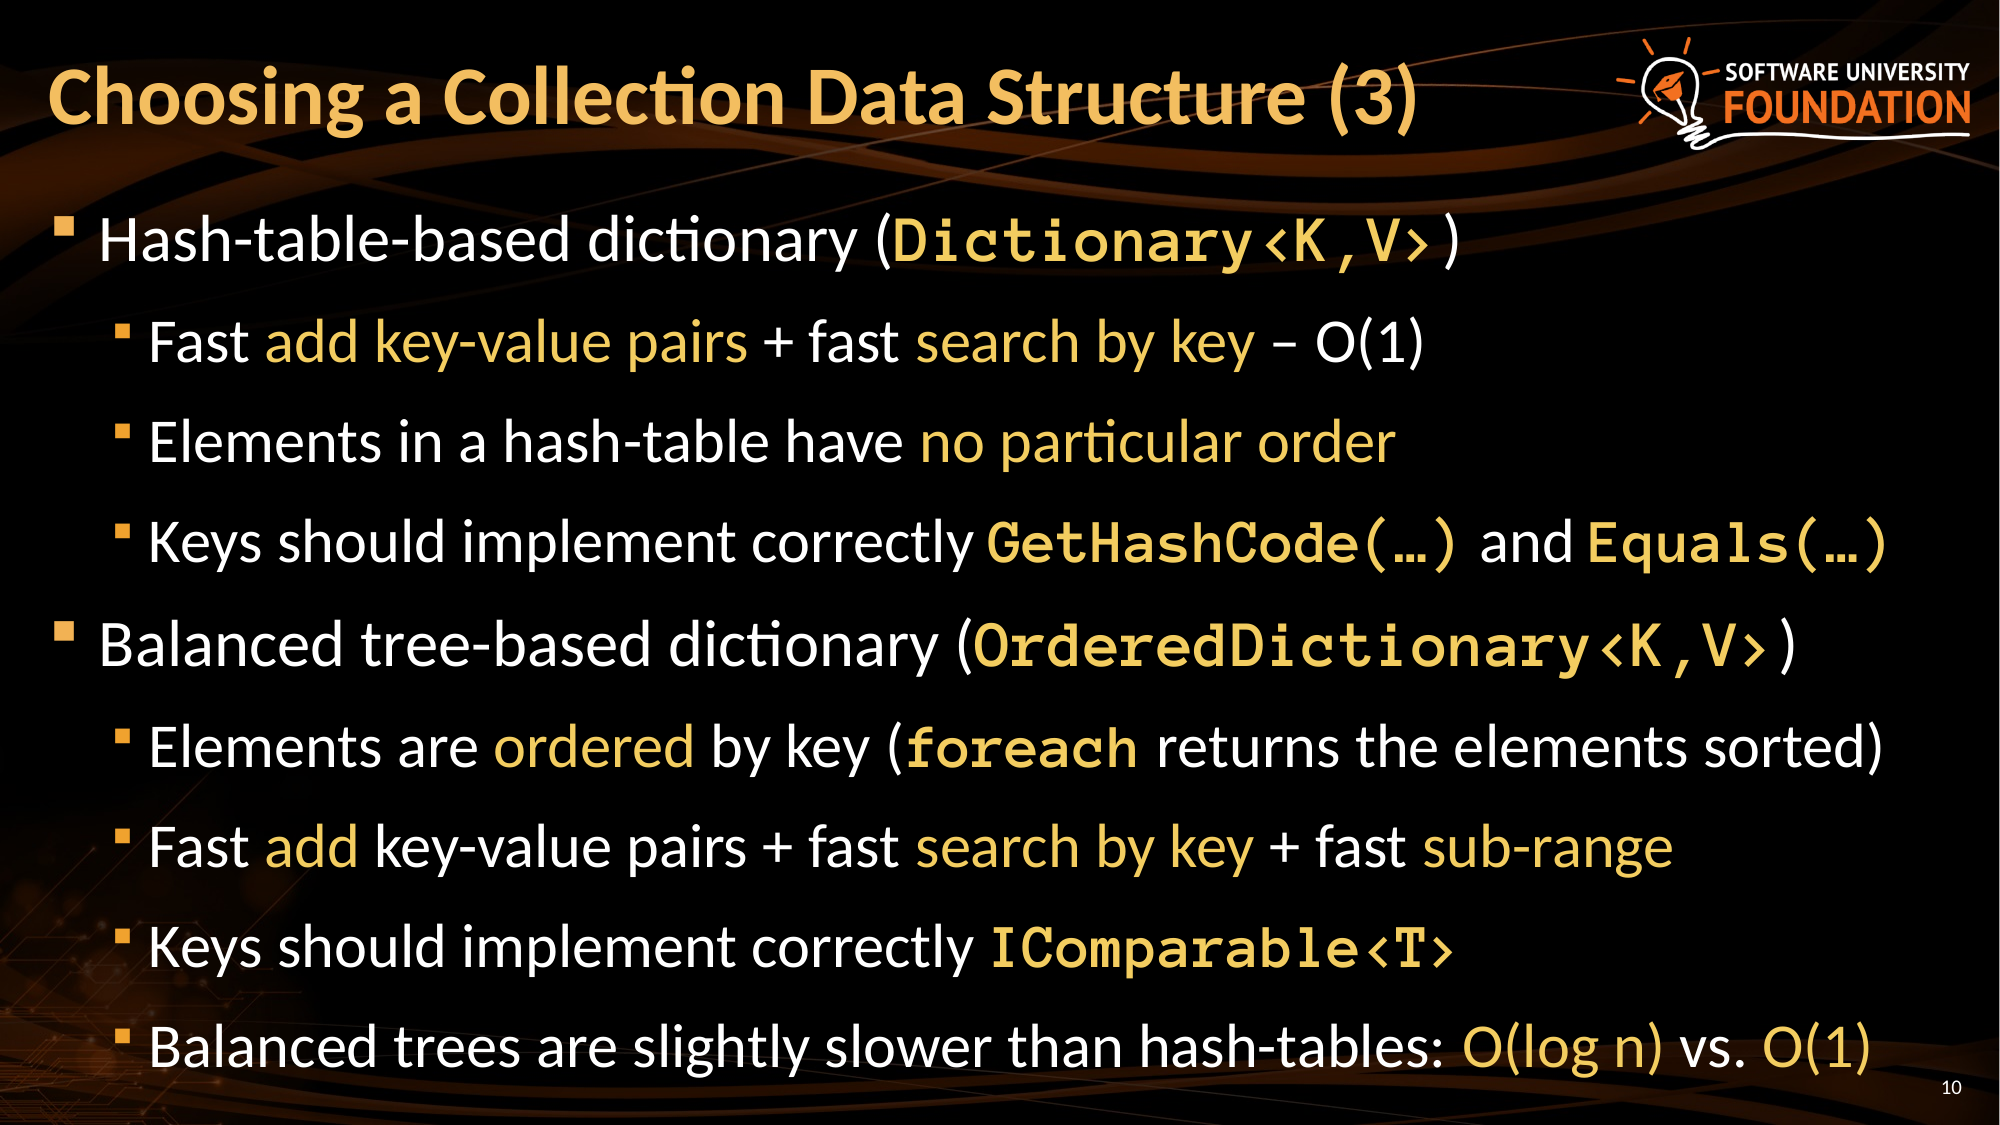

# Choosing a Collection Data Structure (3)
Hash-table-based dictionary (Dictionary<K,V>)
Fast add key-value pairs + fast search by key – O(1)
Elements in a hash-table have no particular order
Keys should implement correctly GetHashCode(…) and Equals(…)
Balanced tree-based dictionary (OrderedDictionary<K,V>)
Elements are ordered by key (foreach returns the elements sorted)
Fast add key-value pairs + fast search by key + fast sub-range
Keys should implement correctly IComparable<T>
Balanced trees are slightly slower than hash-tables: O(log n) vs. O(1)
10